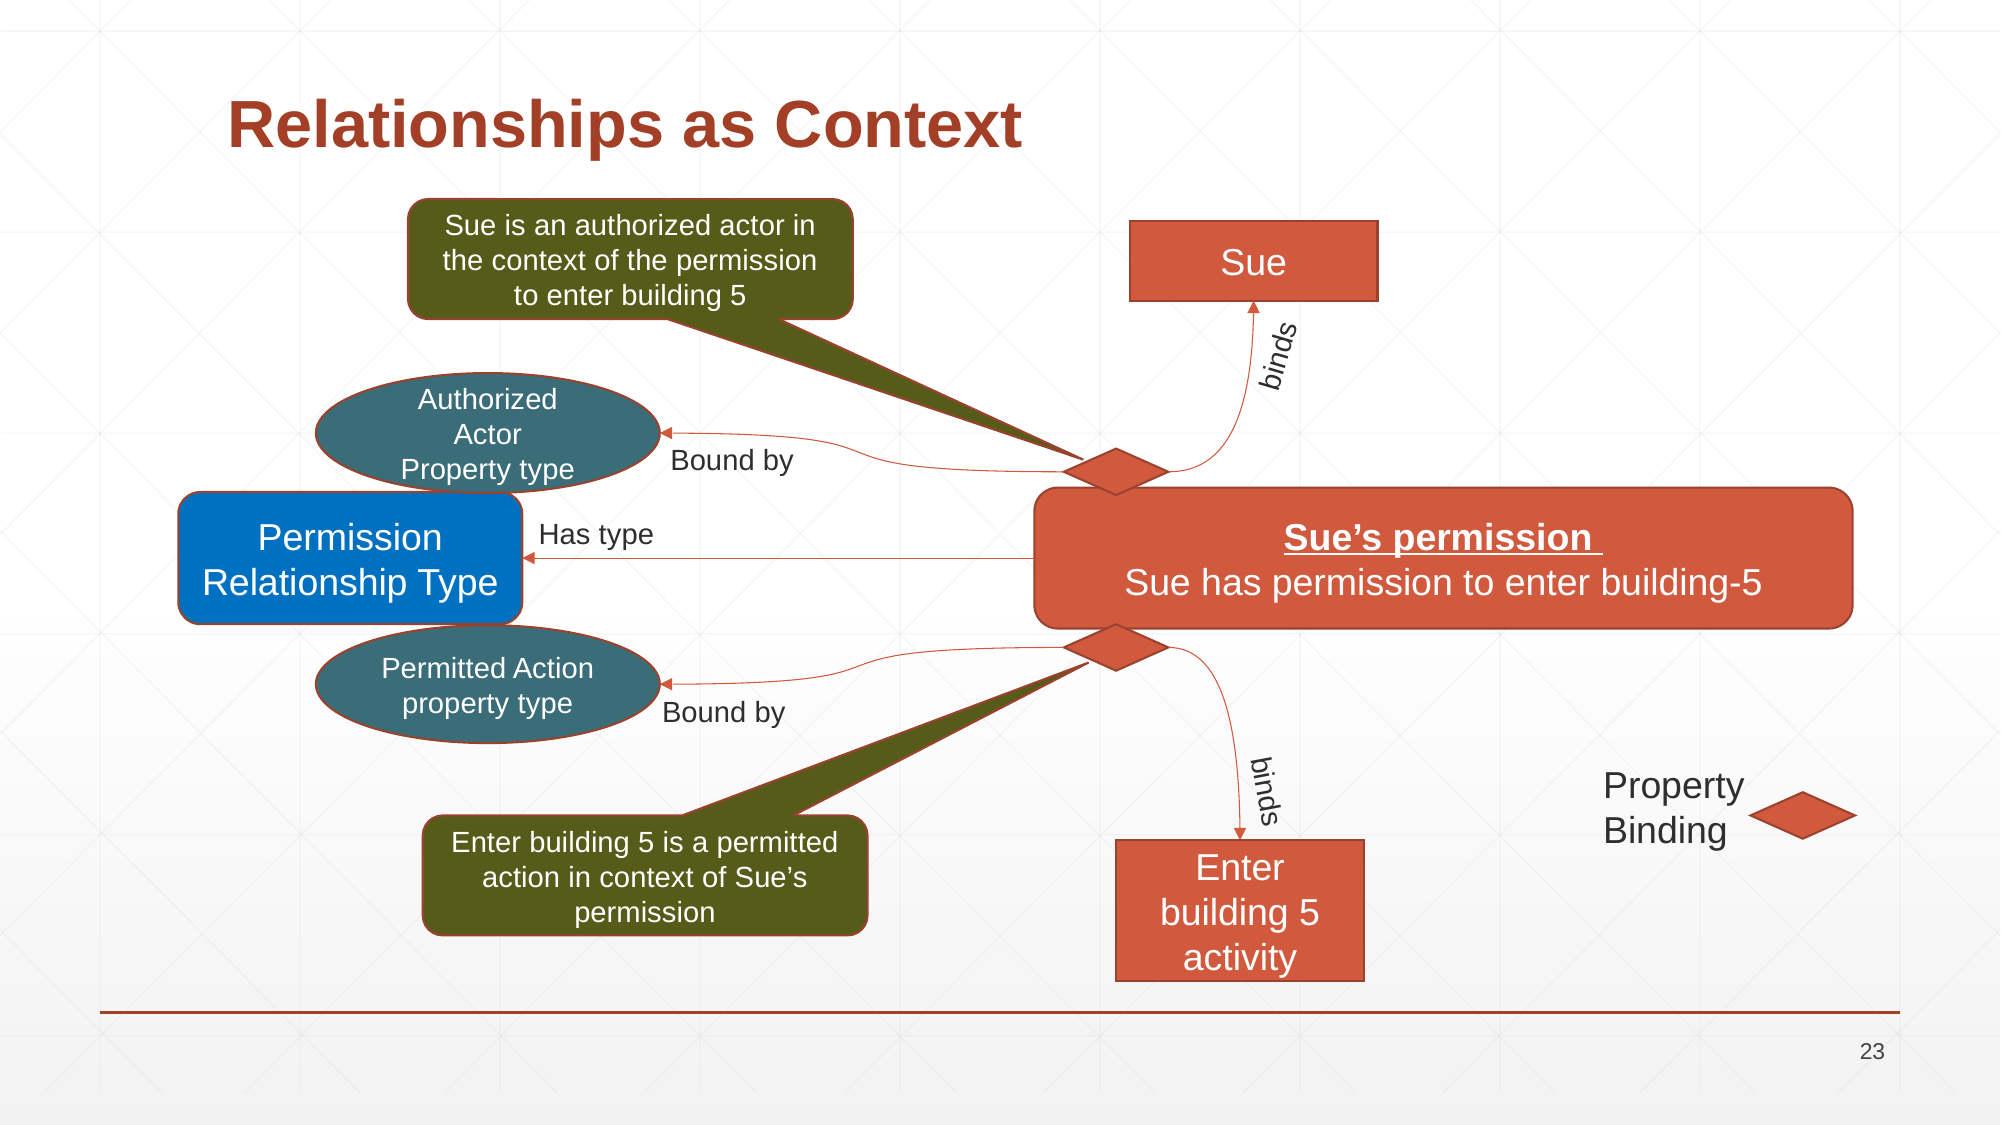

# Relationships as Context
Sue is an authorized actor in the context of the permission to enter building 5
Sue
binds
Authorized Actor
Property type
Bound by

Sue’s permission
Sue has permission to enter building-5
Permission Relationship Type
Has type

Permitted Action property type
Bound by
Property
Binding
binds

Enter building 5 is a permitted action in context of Sue’s permission
Enter building 5 activity
23